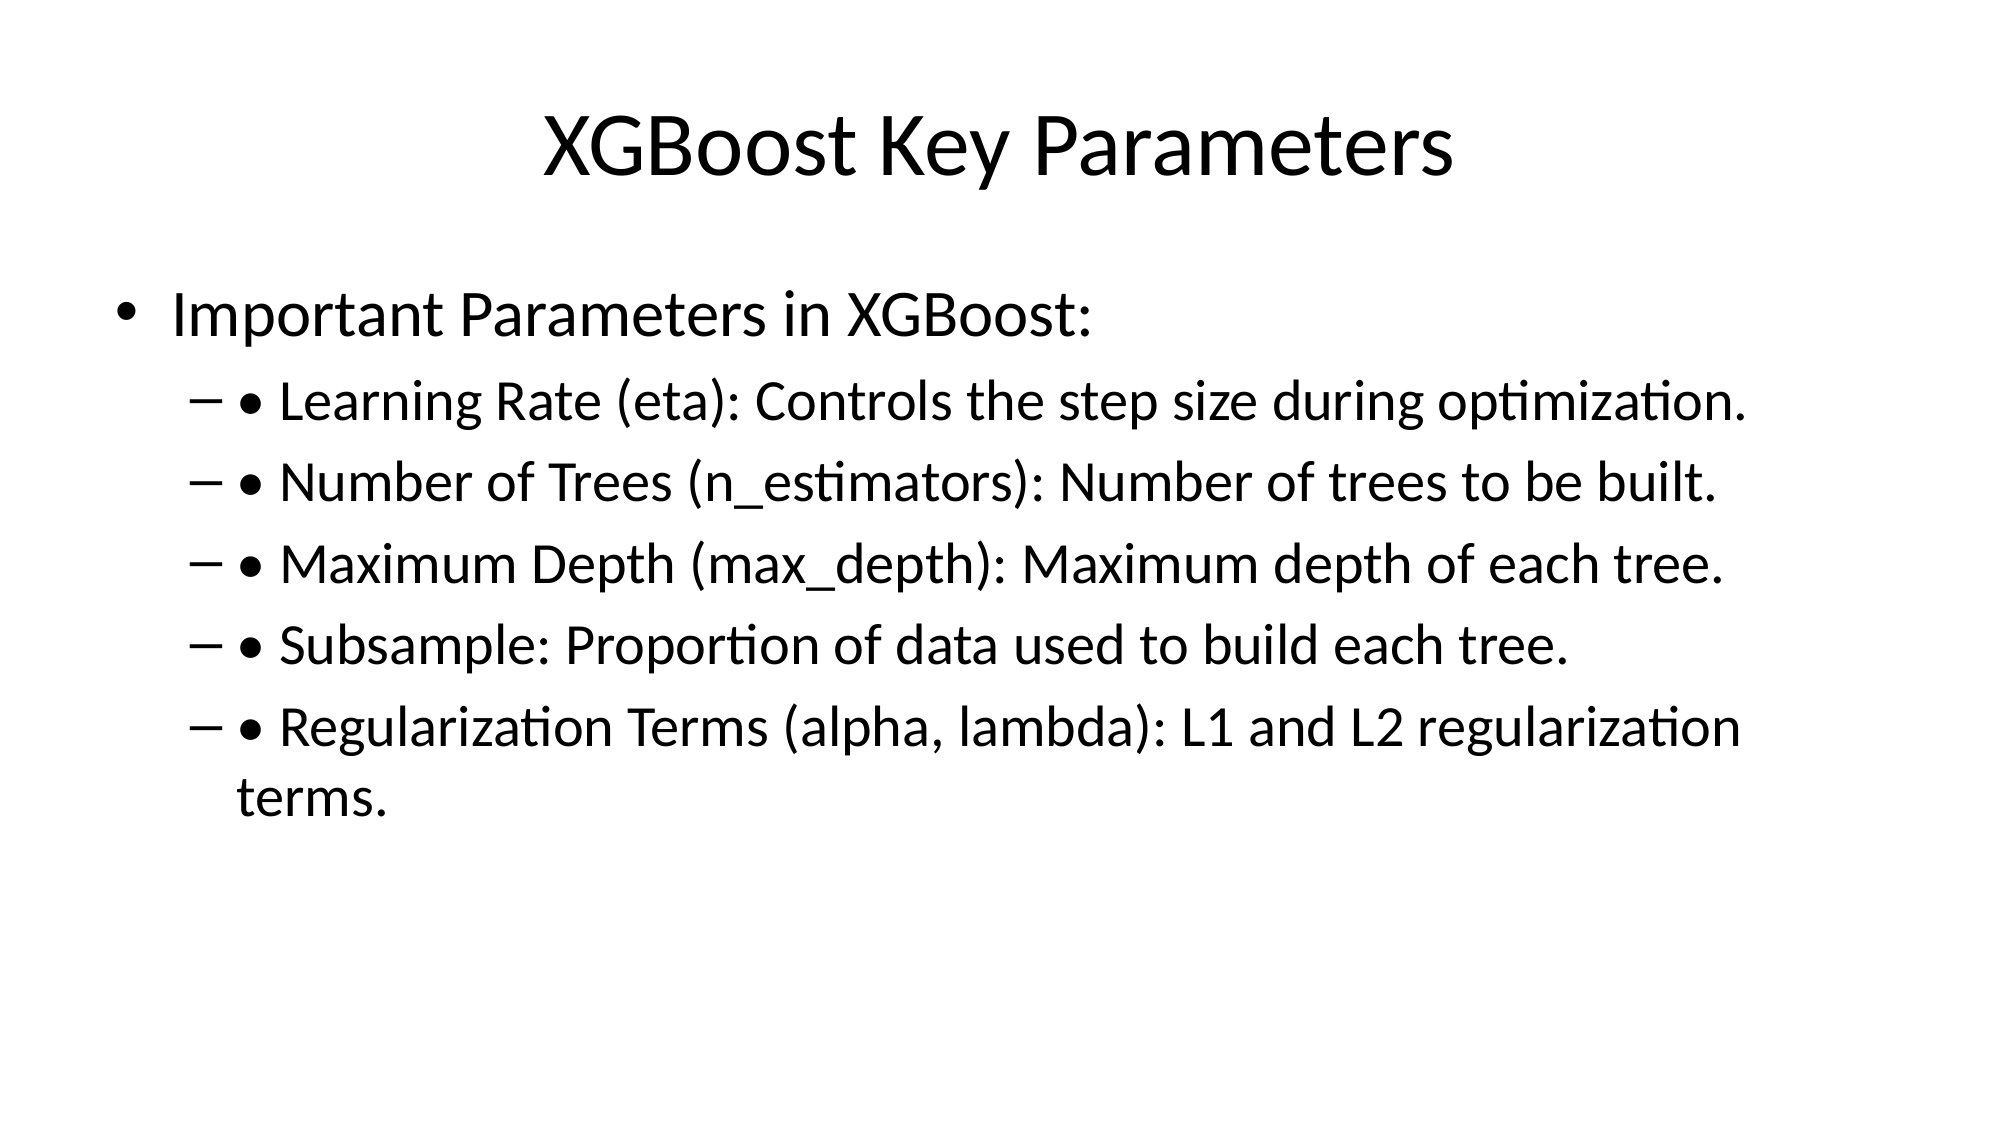

# XGBoost Key Parameters
Important Parameters in XGBoost:
• Learning Rate (eta): Controls the step size during optimization.
• Number of Trees (n_estimators): Number of trees to be built.
• Maximum Depth (max_depth): Maximum depth of each tree.
• Subsample: Proportion of data used to build each tree.
• Regularization Terms (alpha, lambda): L1 and L2 regularization terms.